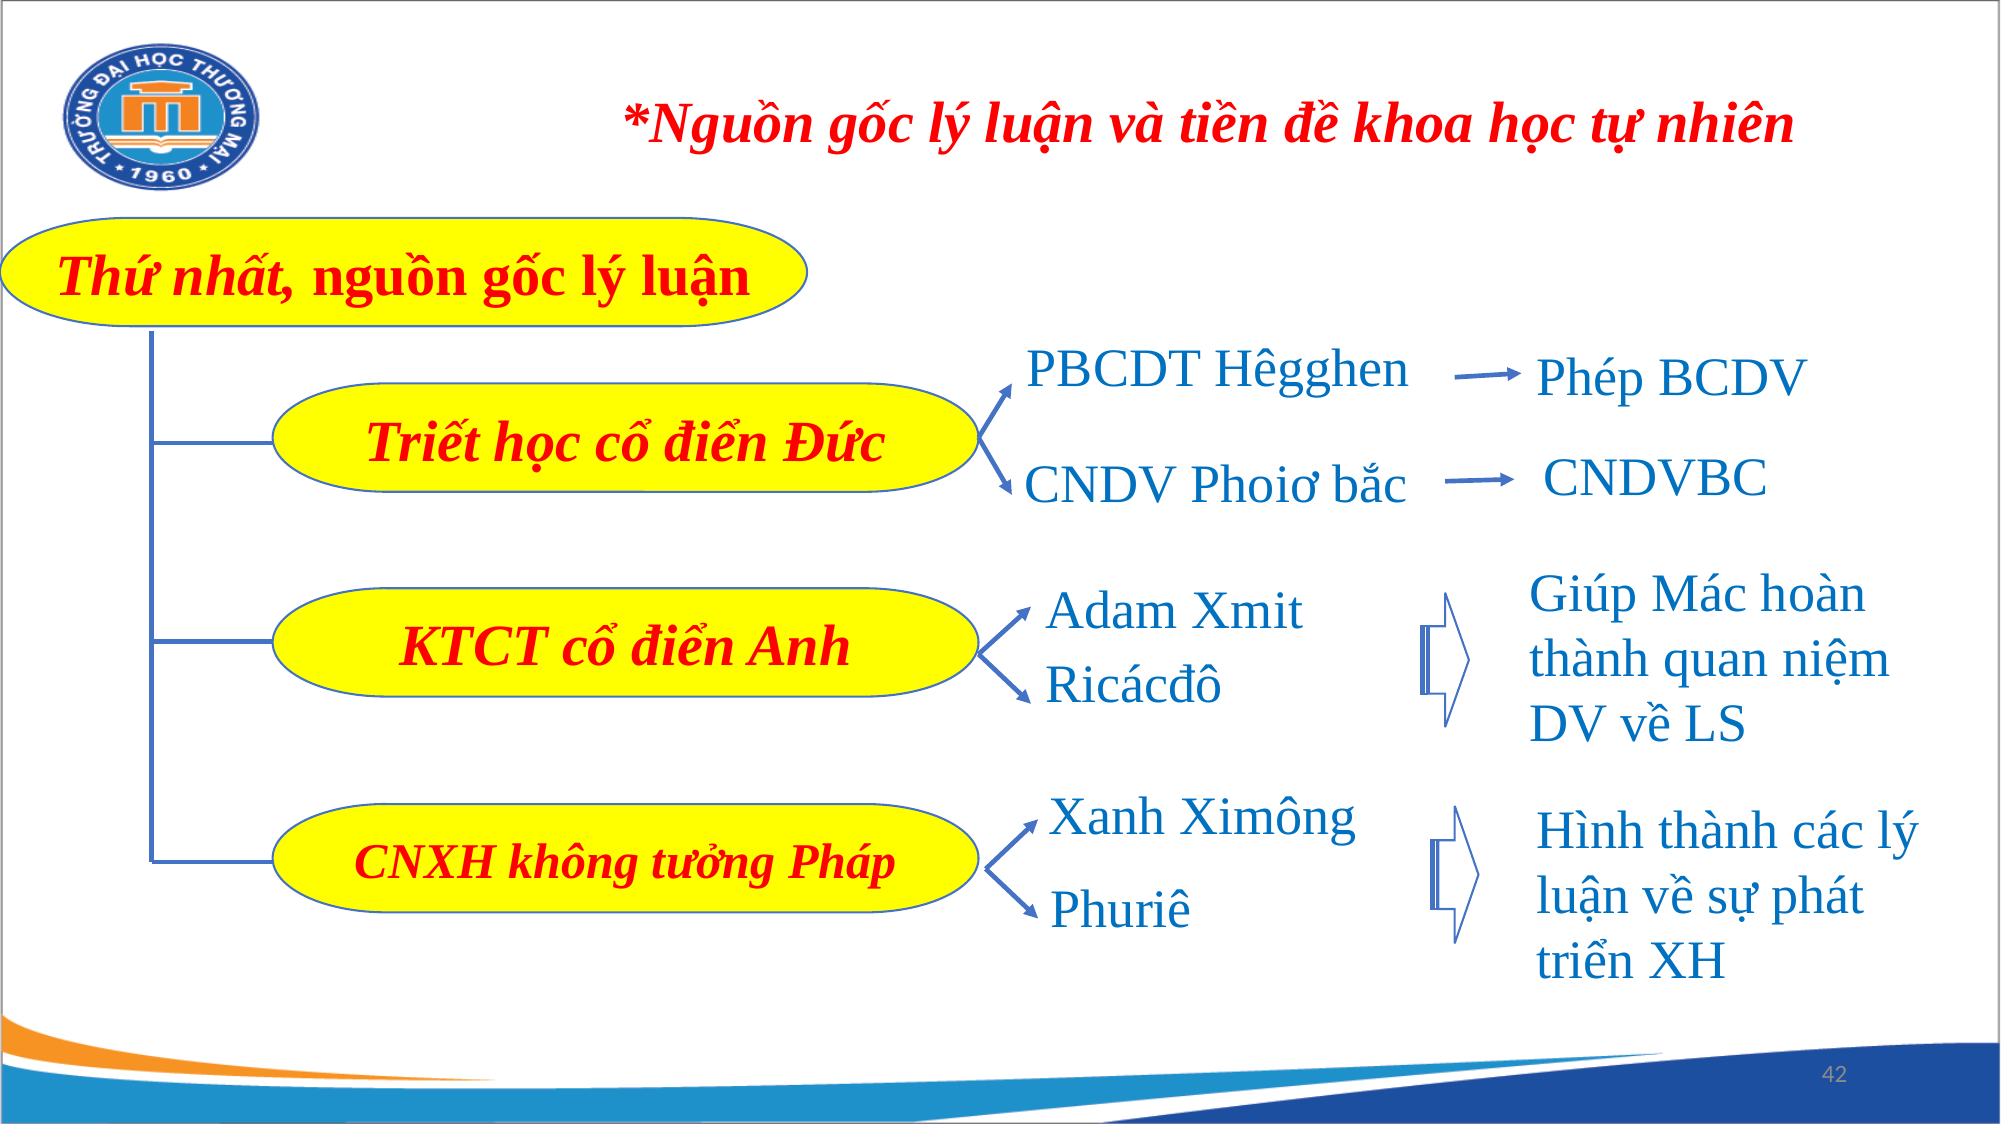

*Nguồn gốc lý luận và tiền đề khoa học tự nhiên
Thứ nhất, nguồn gốc lý luận
PBCDT Hêgghen
Phép BCDV
Triết học cổ điển Đức
CNDVBC
CNDV Phoiơ bắc
Giúp Mác hoàn thành quan niệm DV về LS
Adam Xmit
KTCT cổ điển Anh

Ricácđô
Xanh Ximông
Hình thành các lý luận về sự phát triển XH
CNXH không tưởng Pháp

Phuriê
42